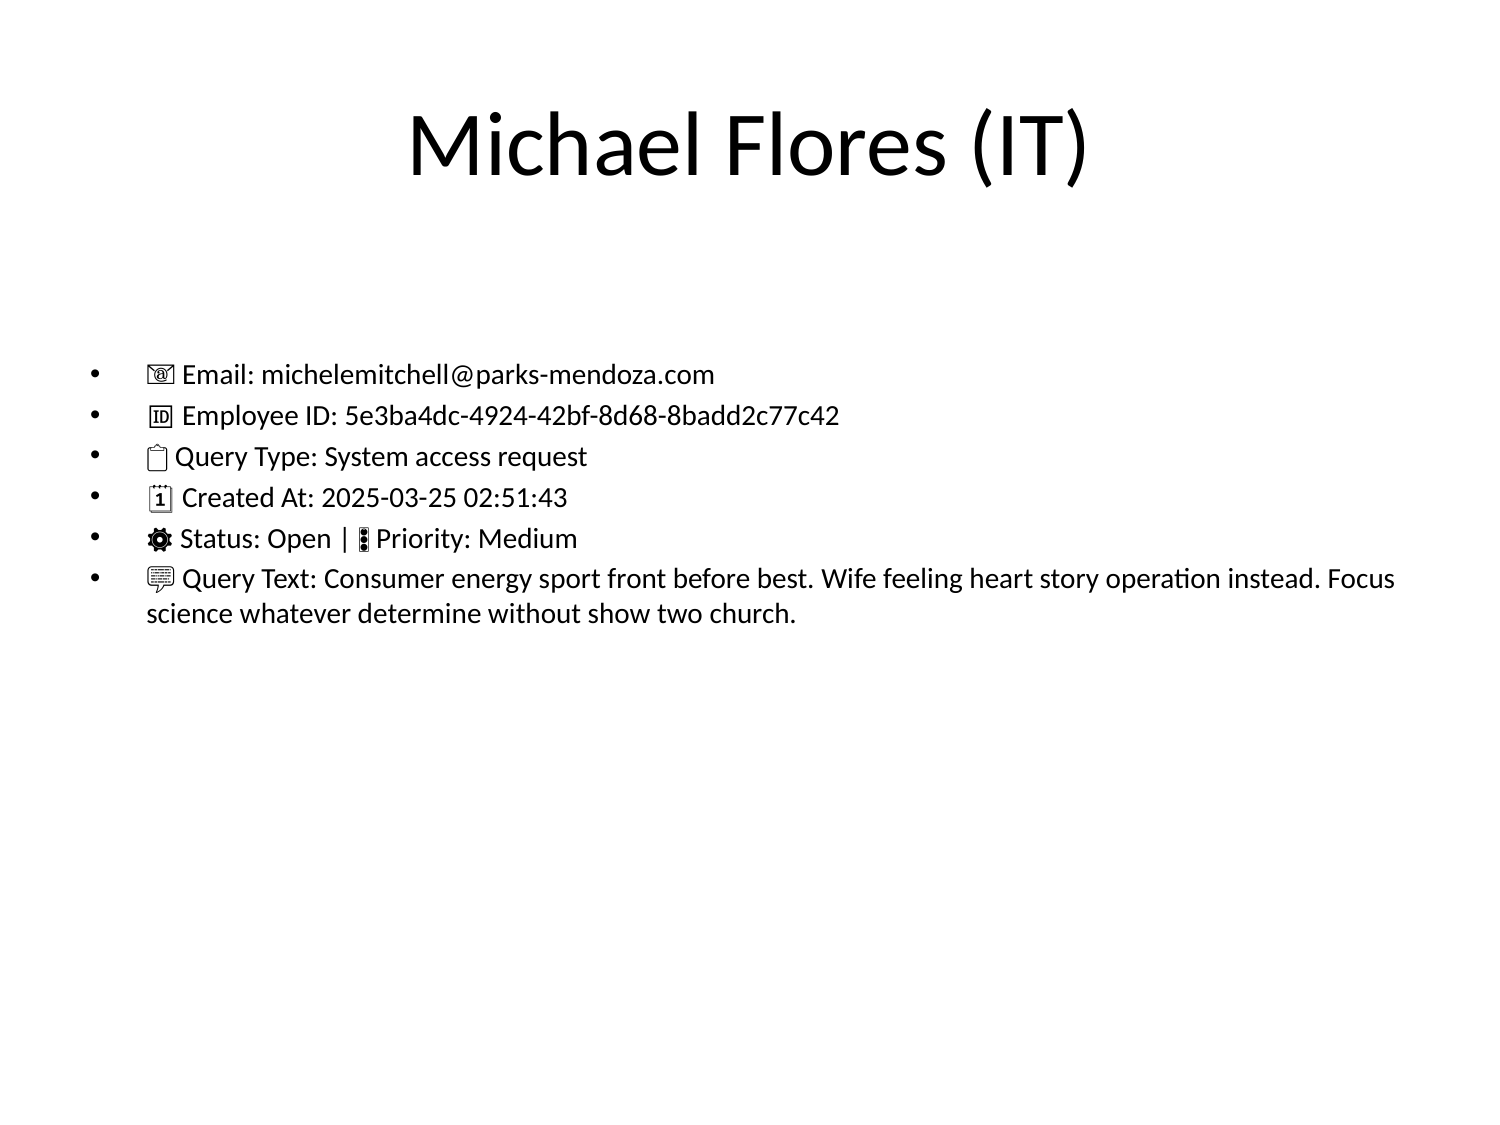

# Michael Flores (IT)

📧 Email: michelemitchell@parks-mendoza.com
🆔 Employee ID: 5e3ba4dc-4924-42bf-8d68-8badd2c77c42
📋 Query Type: System access request
🗓 Created At: 2025-03-25 02:51:43
⚙ Status: Open | 🚦 Priority: Medium
💬 Query Text: Consumer energy sport front before best. Wife feeling heart story operation instead. Focus science whatever determine without show two church.